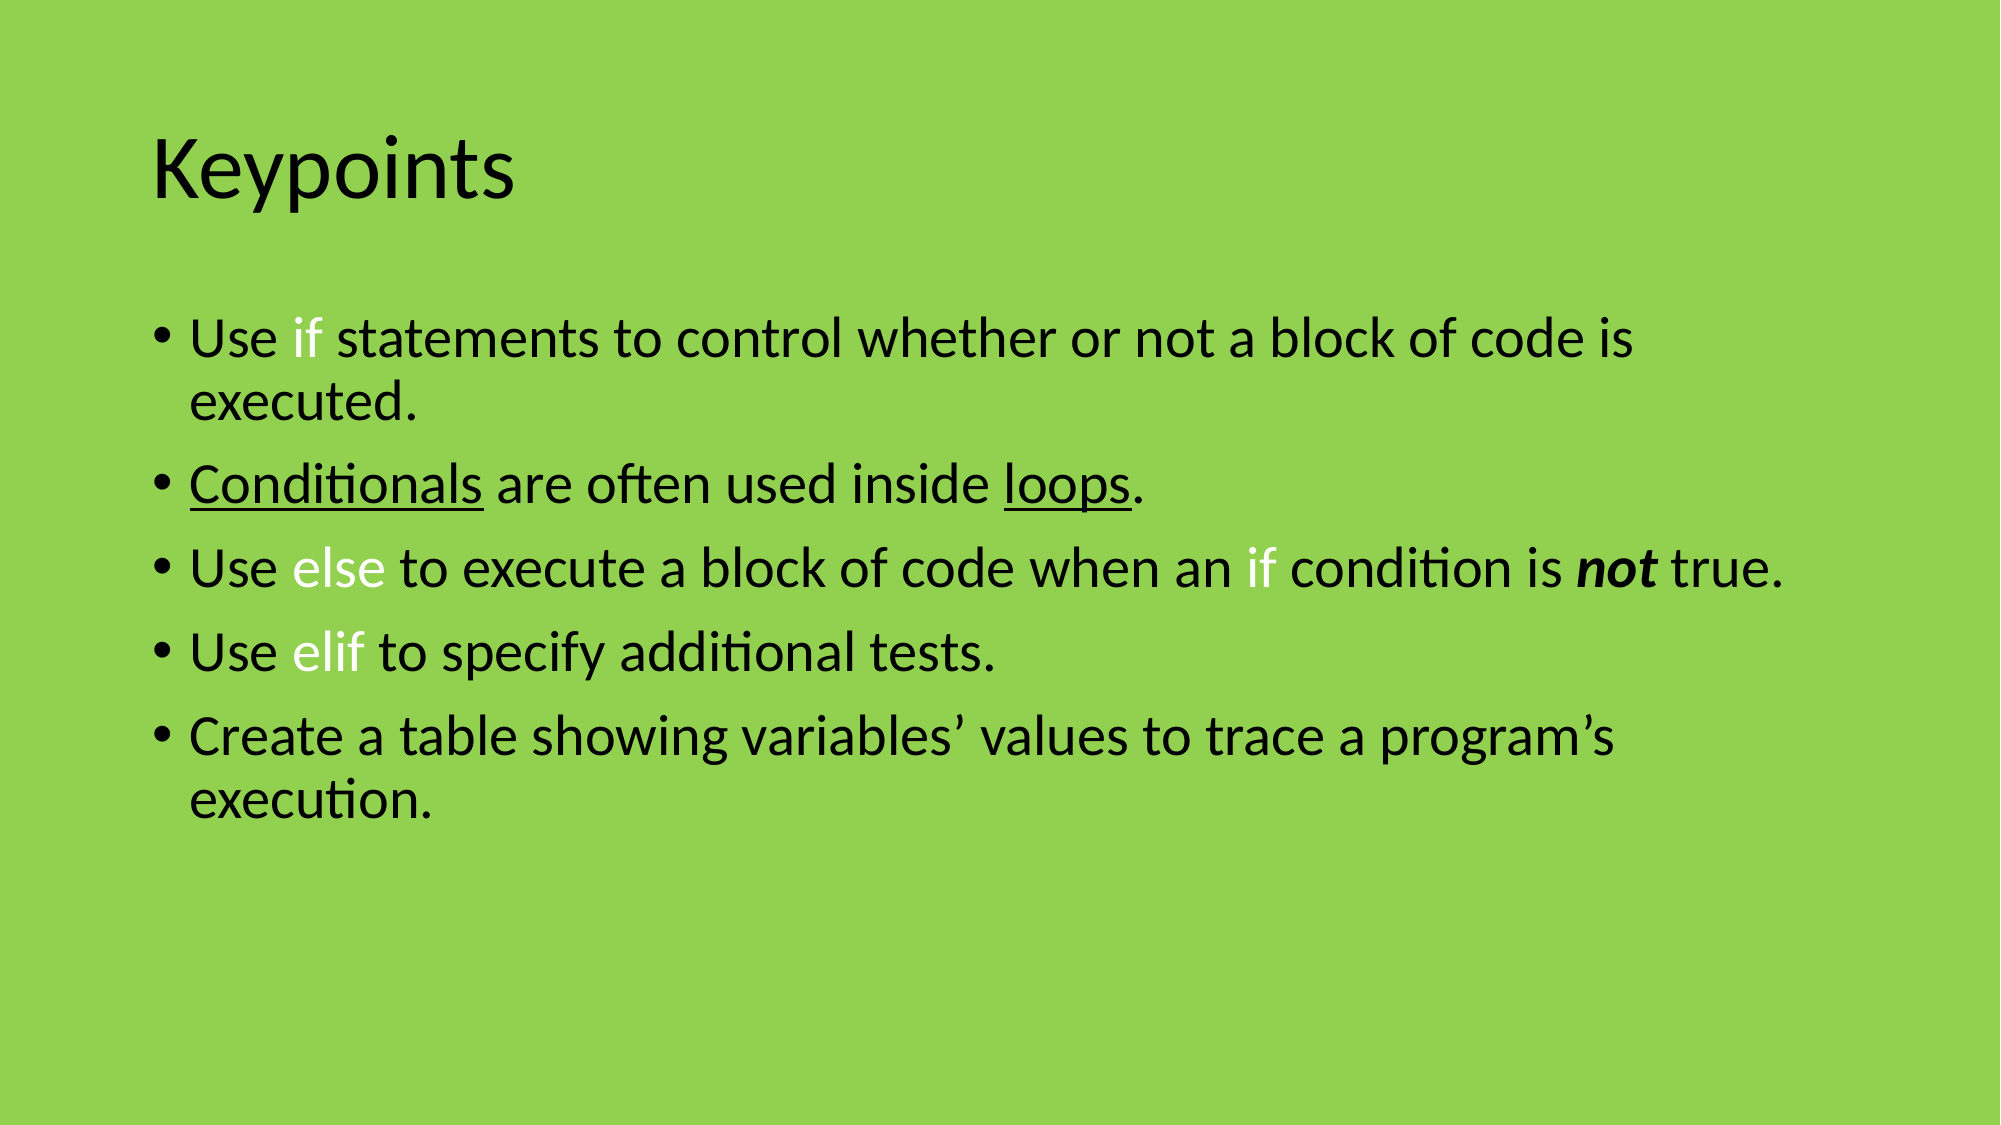

# Keypoints
Use if statements to control whether or not a block of code is executed.
Conditionals are often used inside loops.
Use else to execute a block of code when an if condition is not true.
Use elif to specify additional tests.
Create a table showing variables’ values to trace a program’s execution.